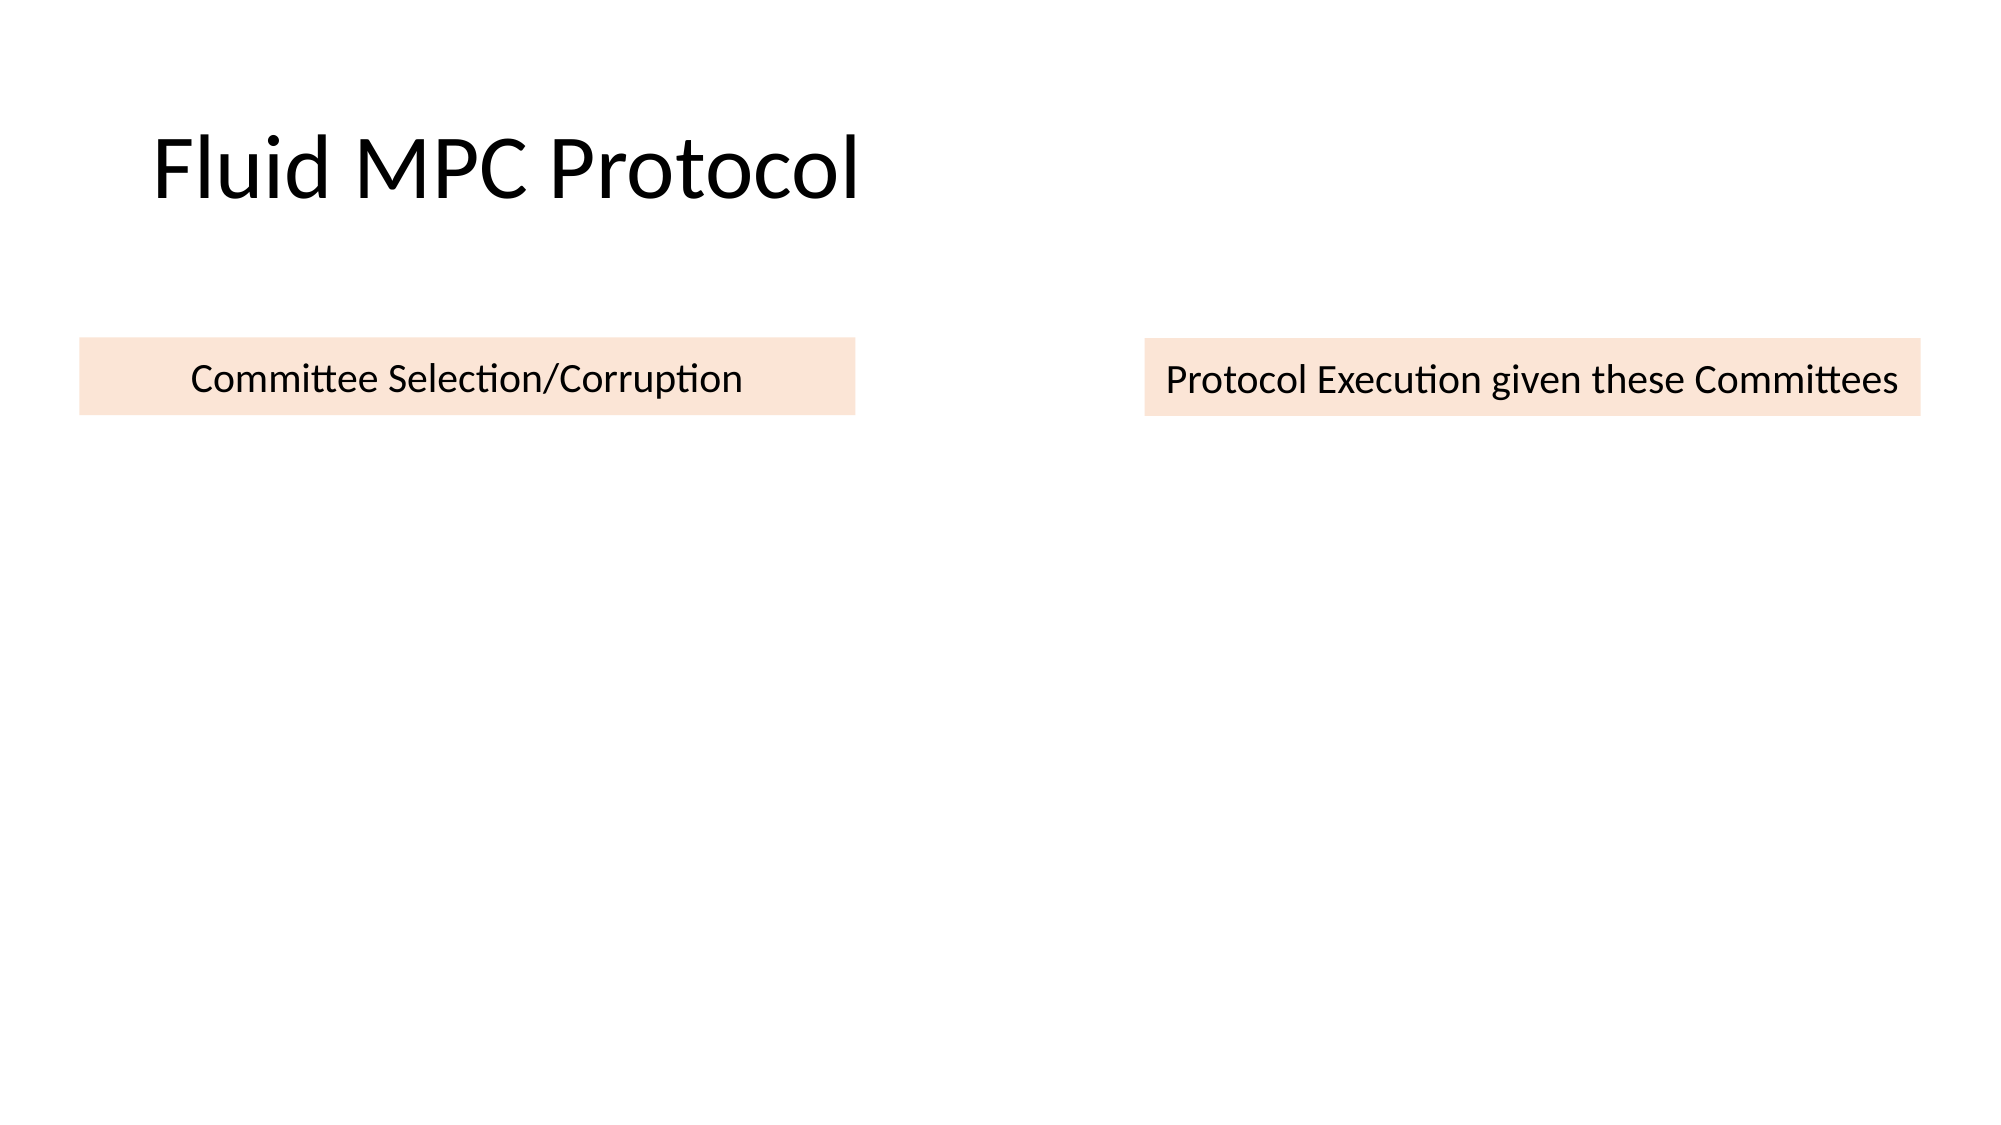

# Fluid MPC Protocol
Committee Selection/Corruption
Protocol Execution given these Committees